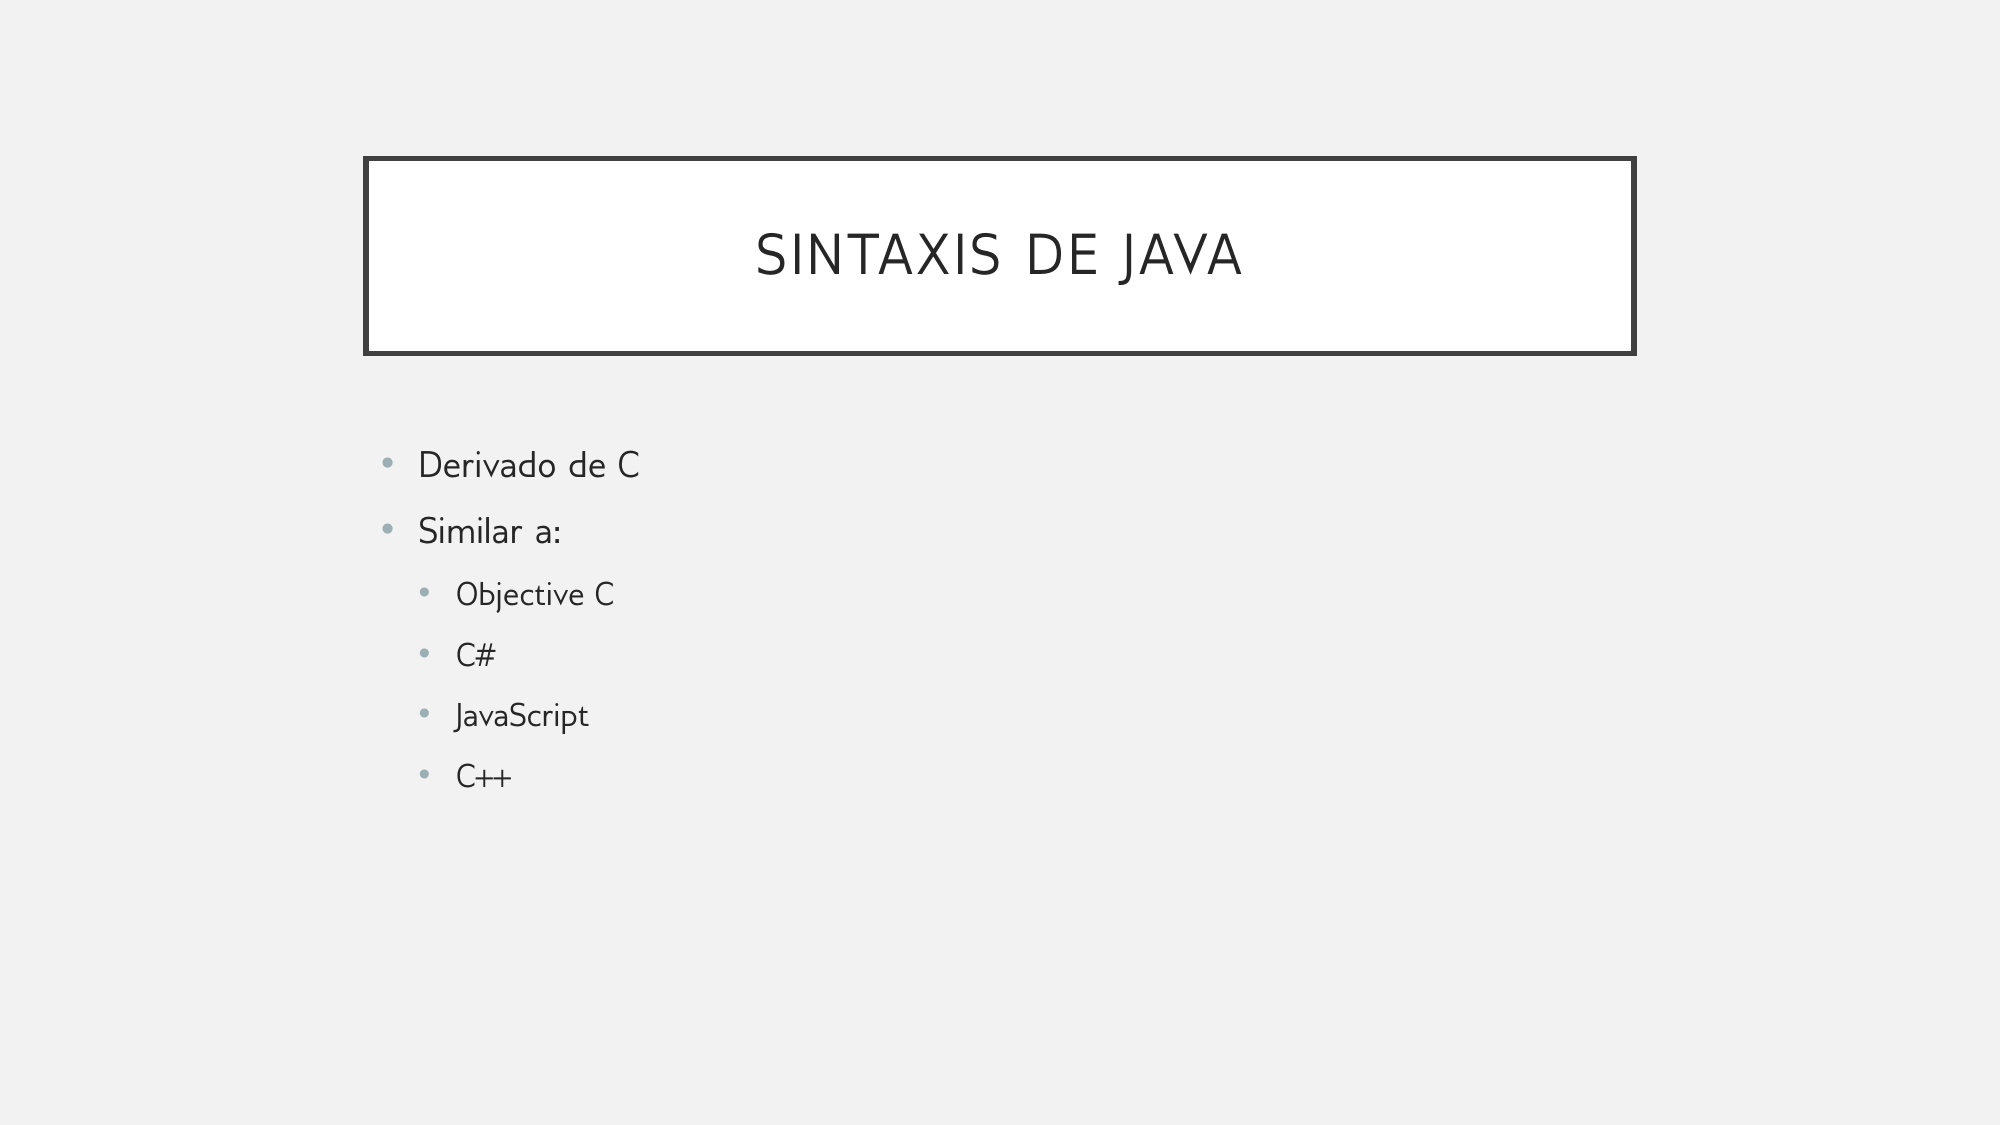

# Sintaxis de Java
Derivado de C
Similar a:
Objective C
C#
JavaScript
C++